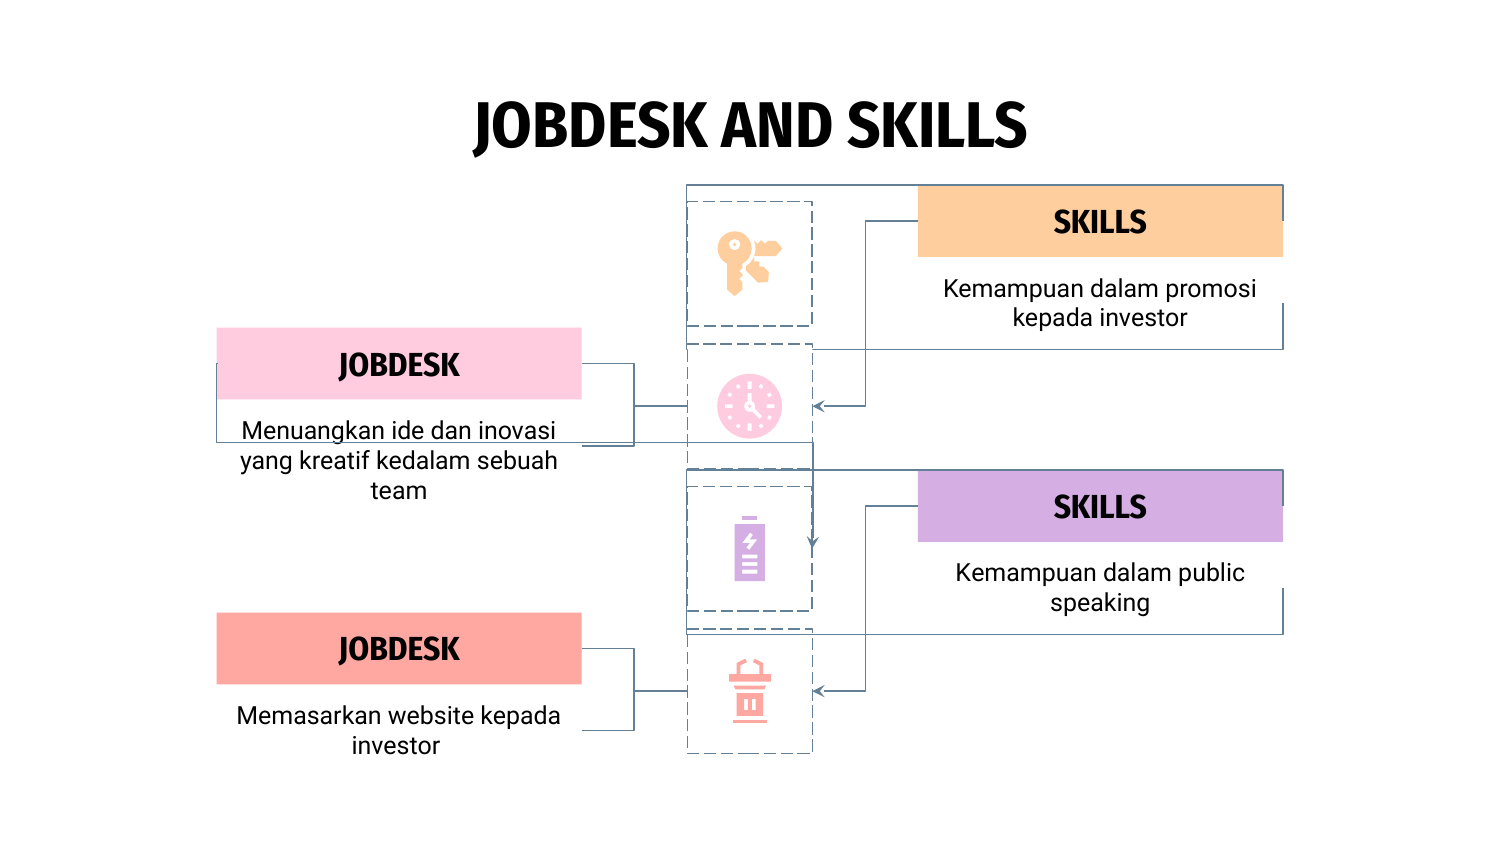

# JOBDESK AND SKILLS
SKILLS

Kemampuan dalam promosi kepada investor

JOBDESK

Menuangkan ide dan inovasi yang kreatif kedalam sebuah team

SKILLS

Kemampuan dalam public speaking

JOBDESK

Memasarkan website kepada investor